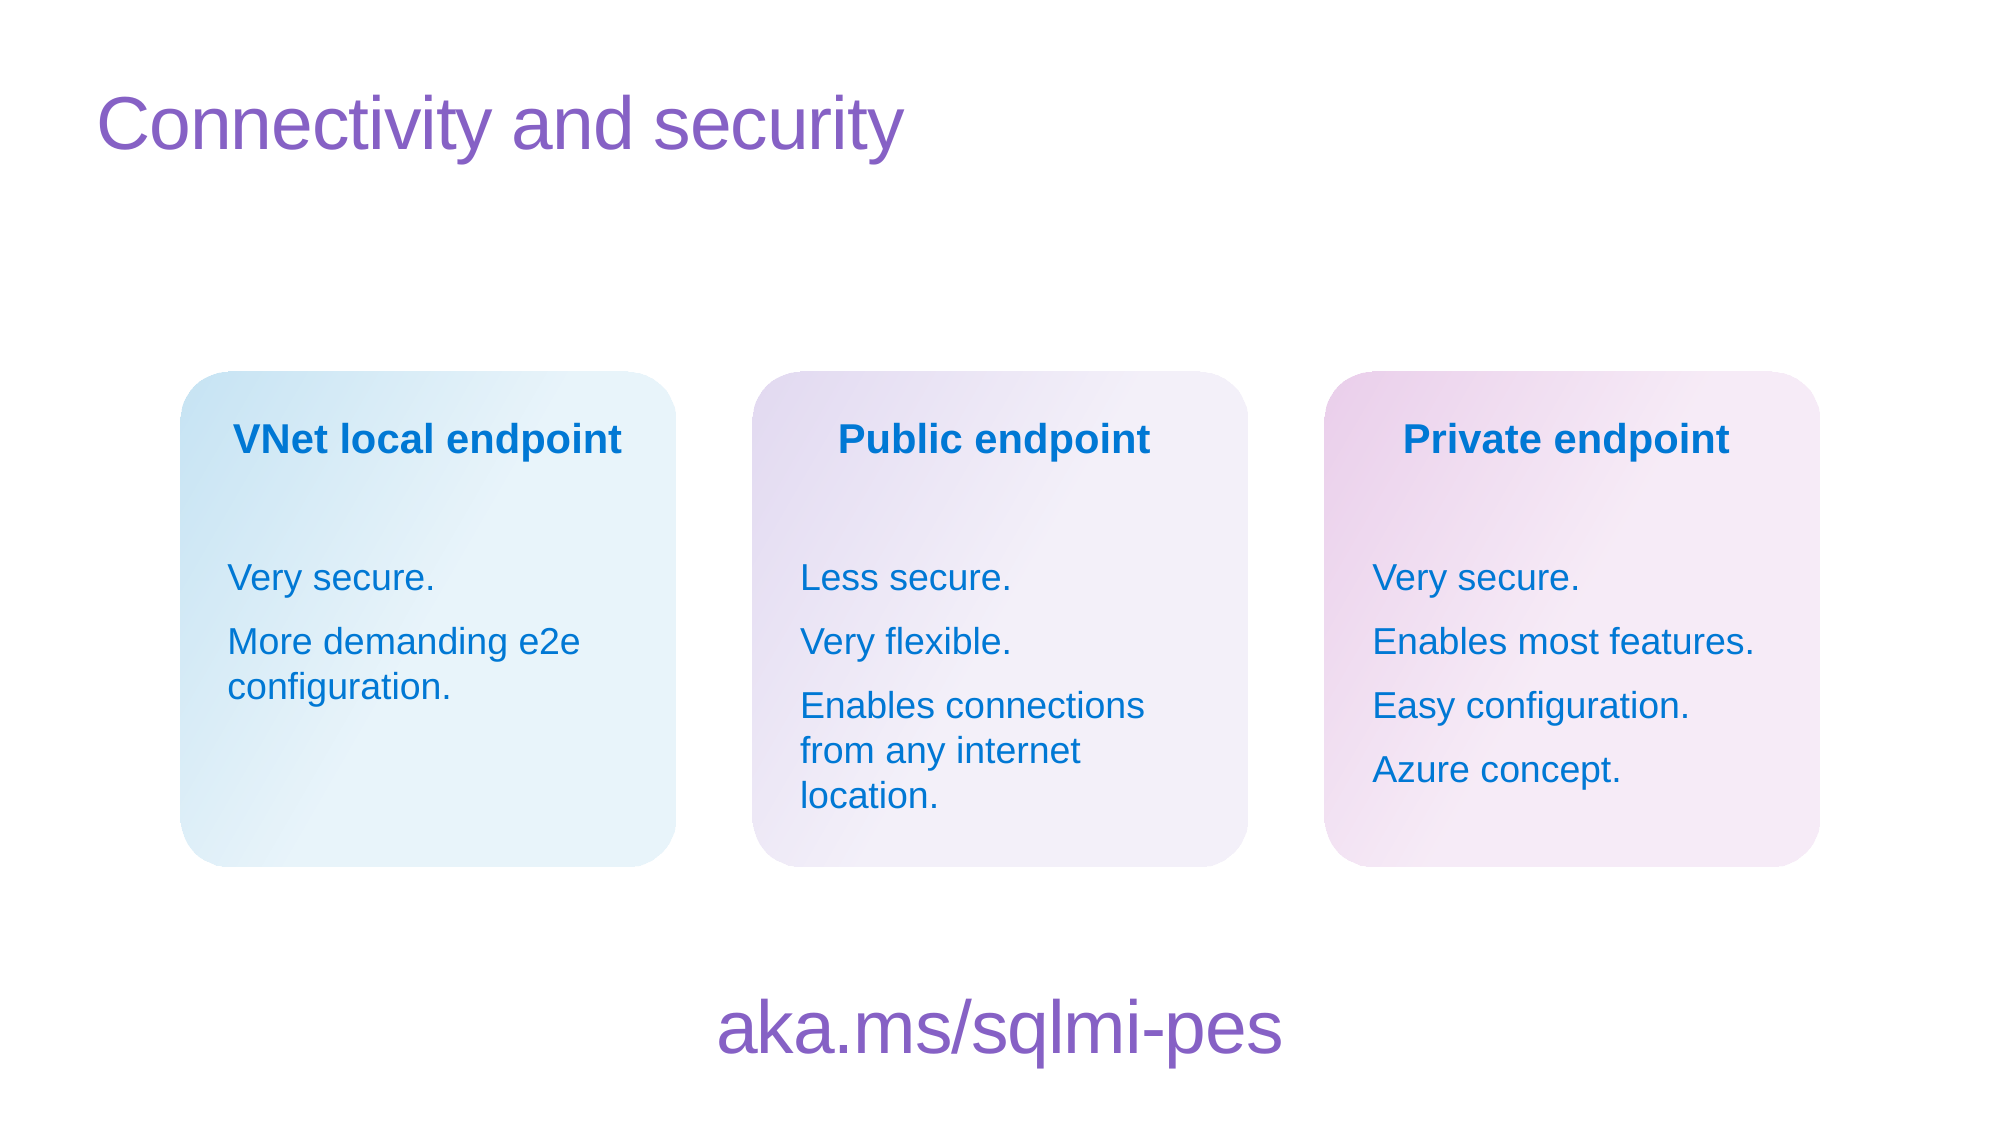

# Connectivity and security

VNet local endpoint
Public endpoint
Private endpoint
Very secure.
More demanding e2e configuration.
Less secure.
Very flexible.
Enables connections from any internet location.

Very secure.
Enables most features.
Easy configuration.
Azure concept.
aka.ms/sqlmi-pes